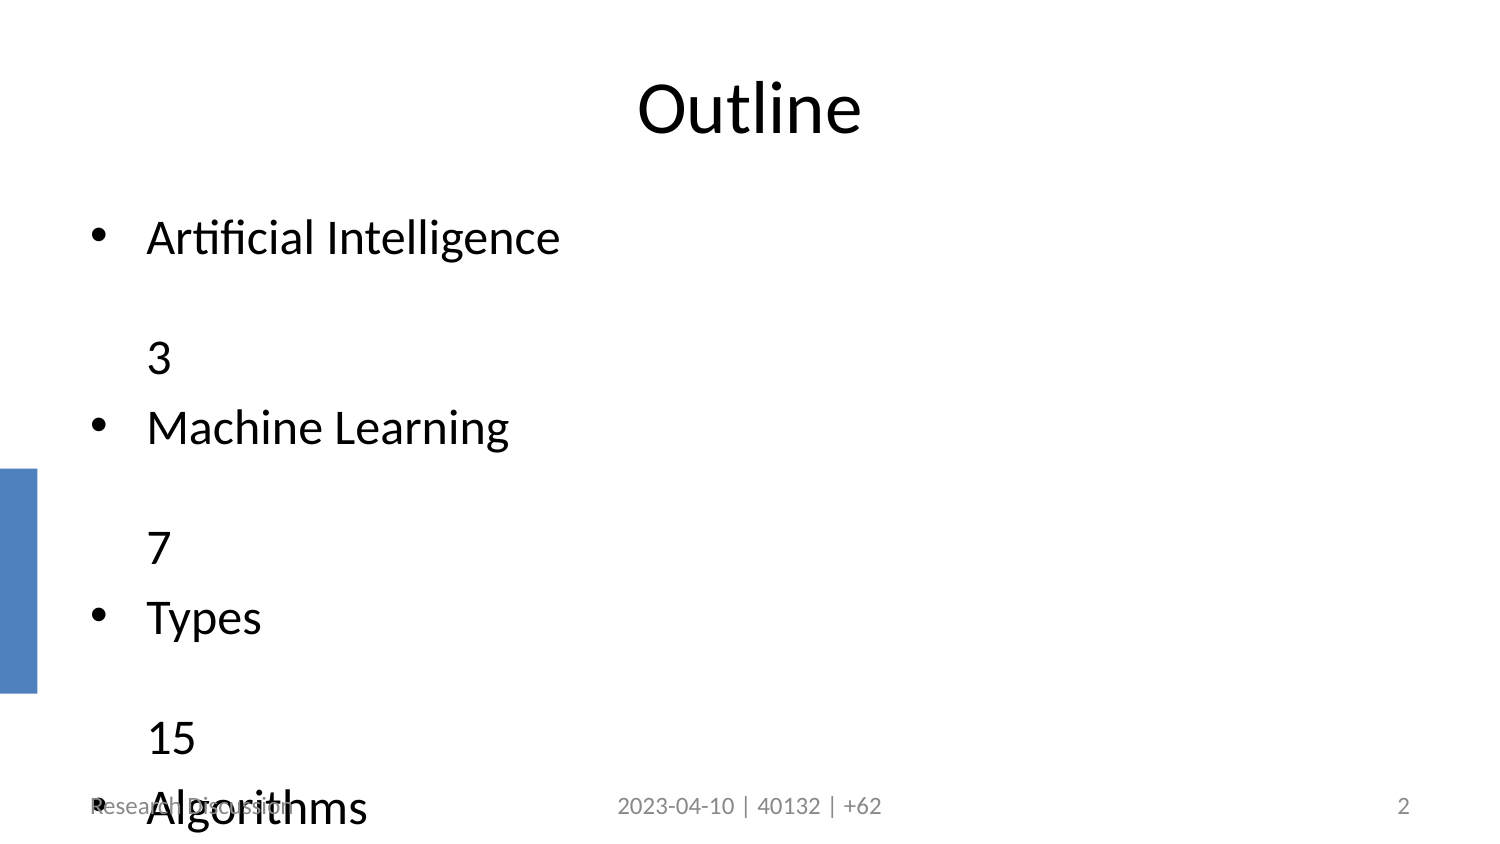

# Outline
Artificial Intelligence	3
Machine Learning	7
Types	15
Algorithms	18
Applications	29
Architectures	33

Research Discussion
2023-04-10 | 40132 | +62
2